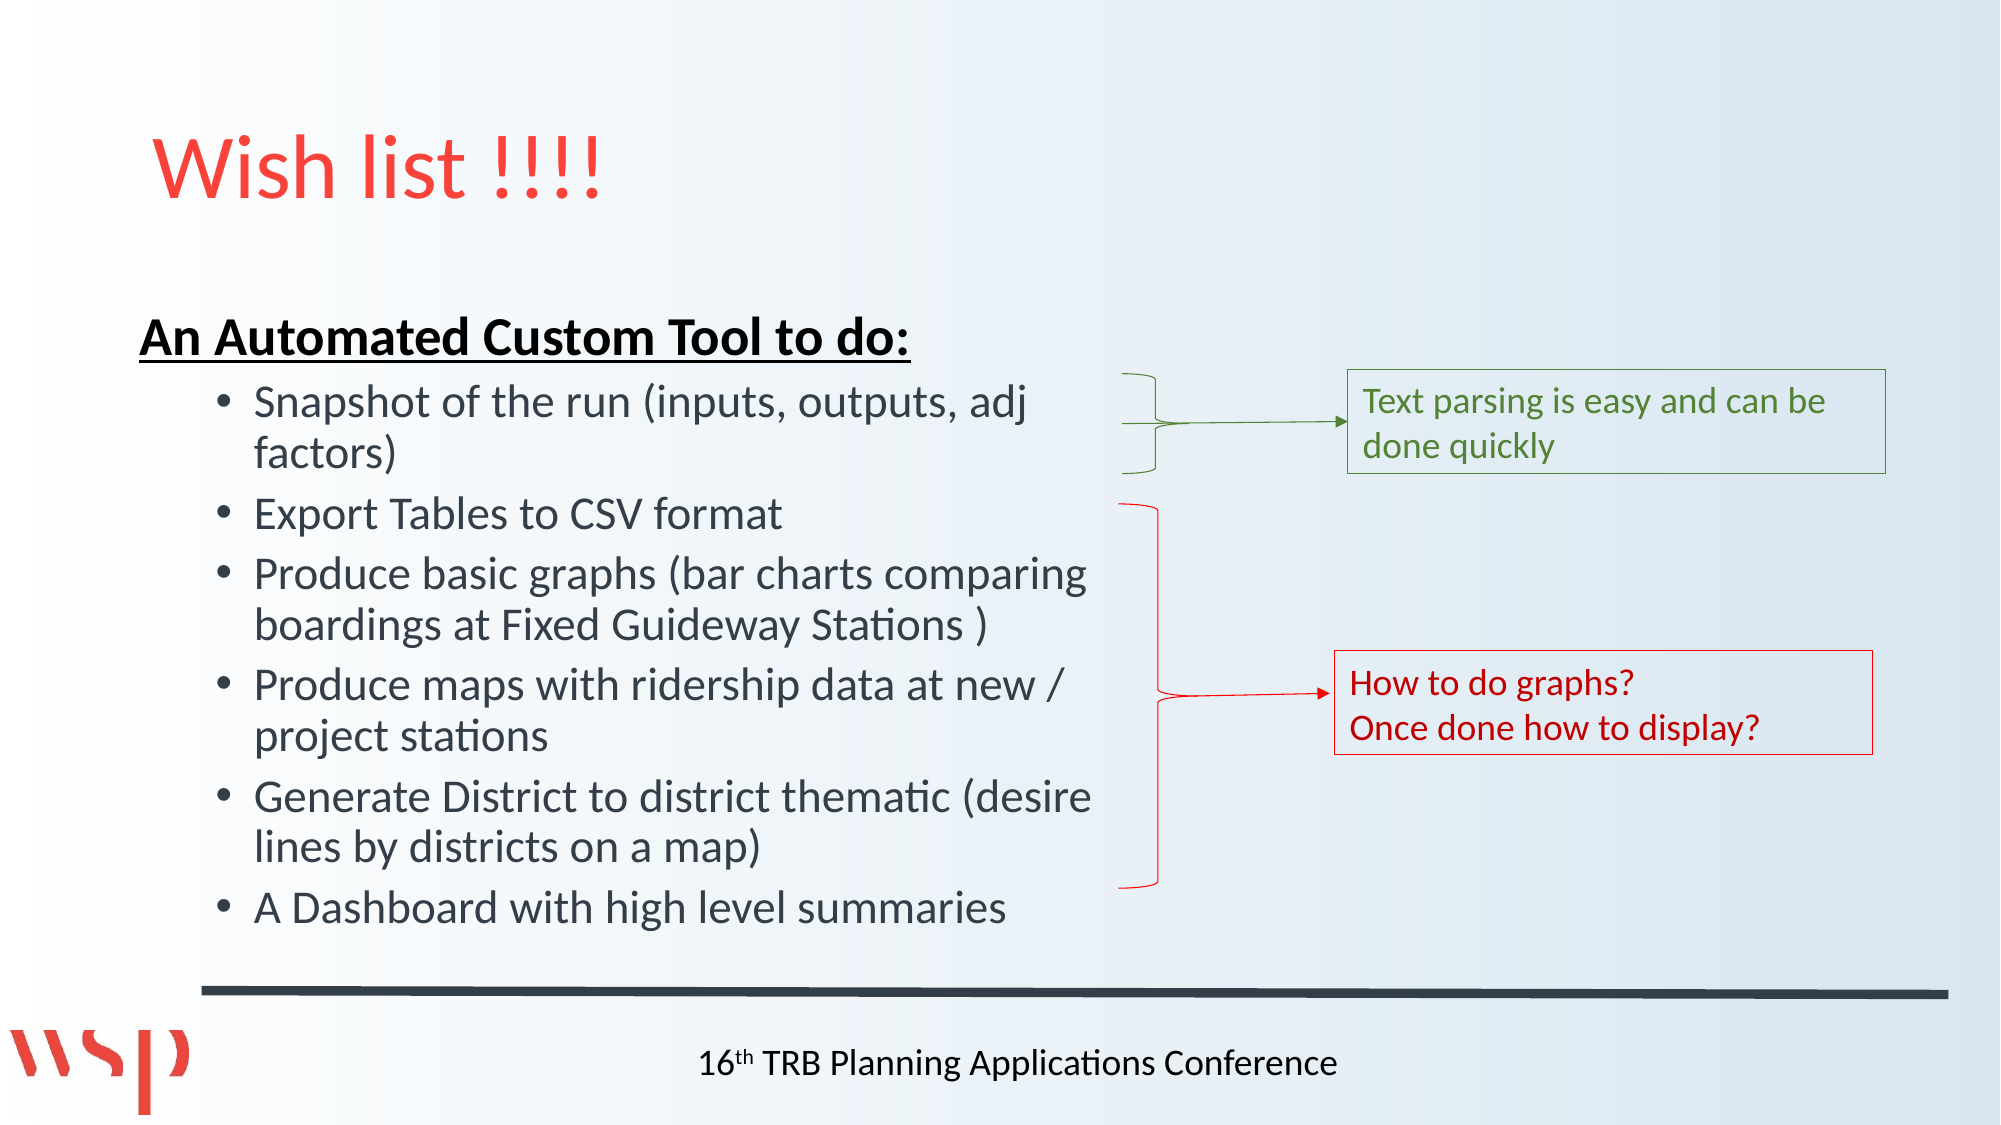

# Wish list !!!!
An Automated Custom Tool to do:
Snapshot of the run (inputs, outputs, adj factors)
Export Tables to CSV format
Produce basic graphs (bar charts comparing boardings at Fixed Guideway Stations )
Produce maps with ridership data at new / project stations
Generate District to district thematic (desire lines by districts on a map)
A Dashboard with high level summaries

Text parsing is easy and can be done quickly

How to do graphs?
Once done how to display?